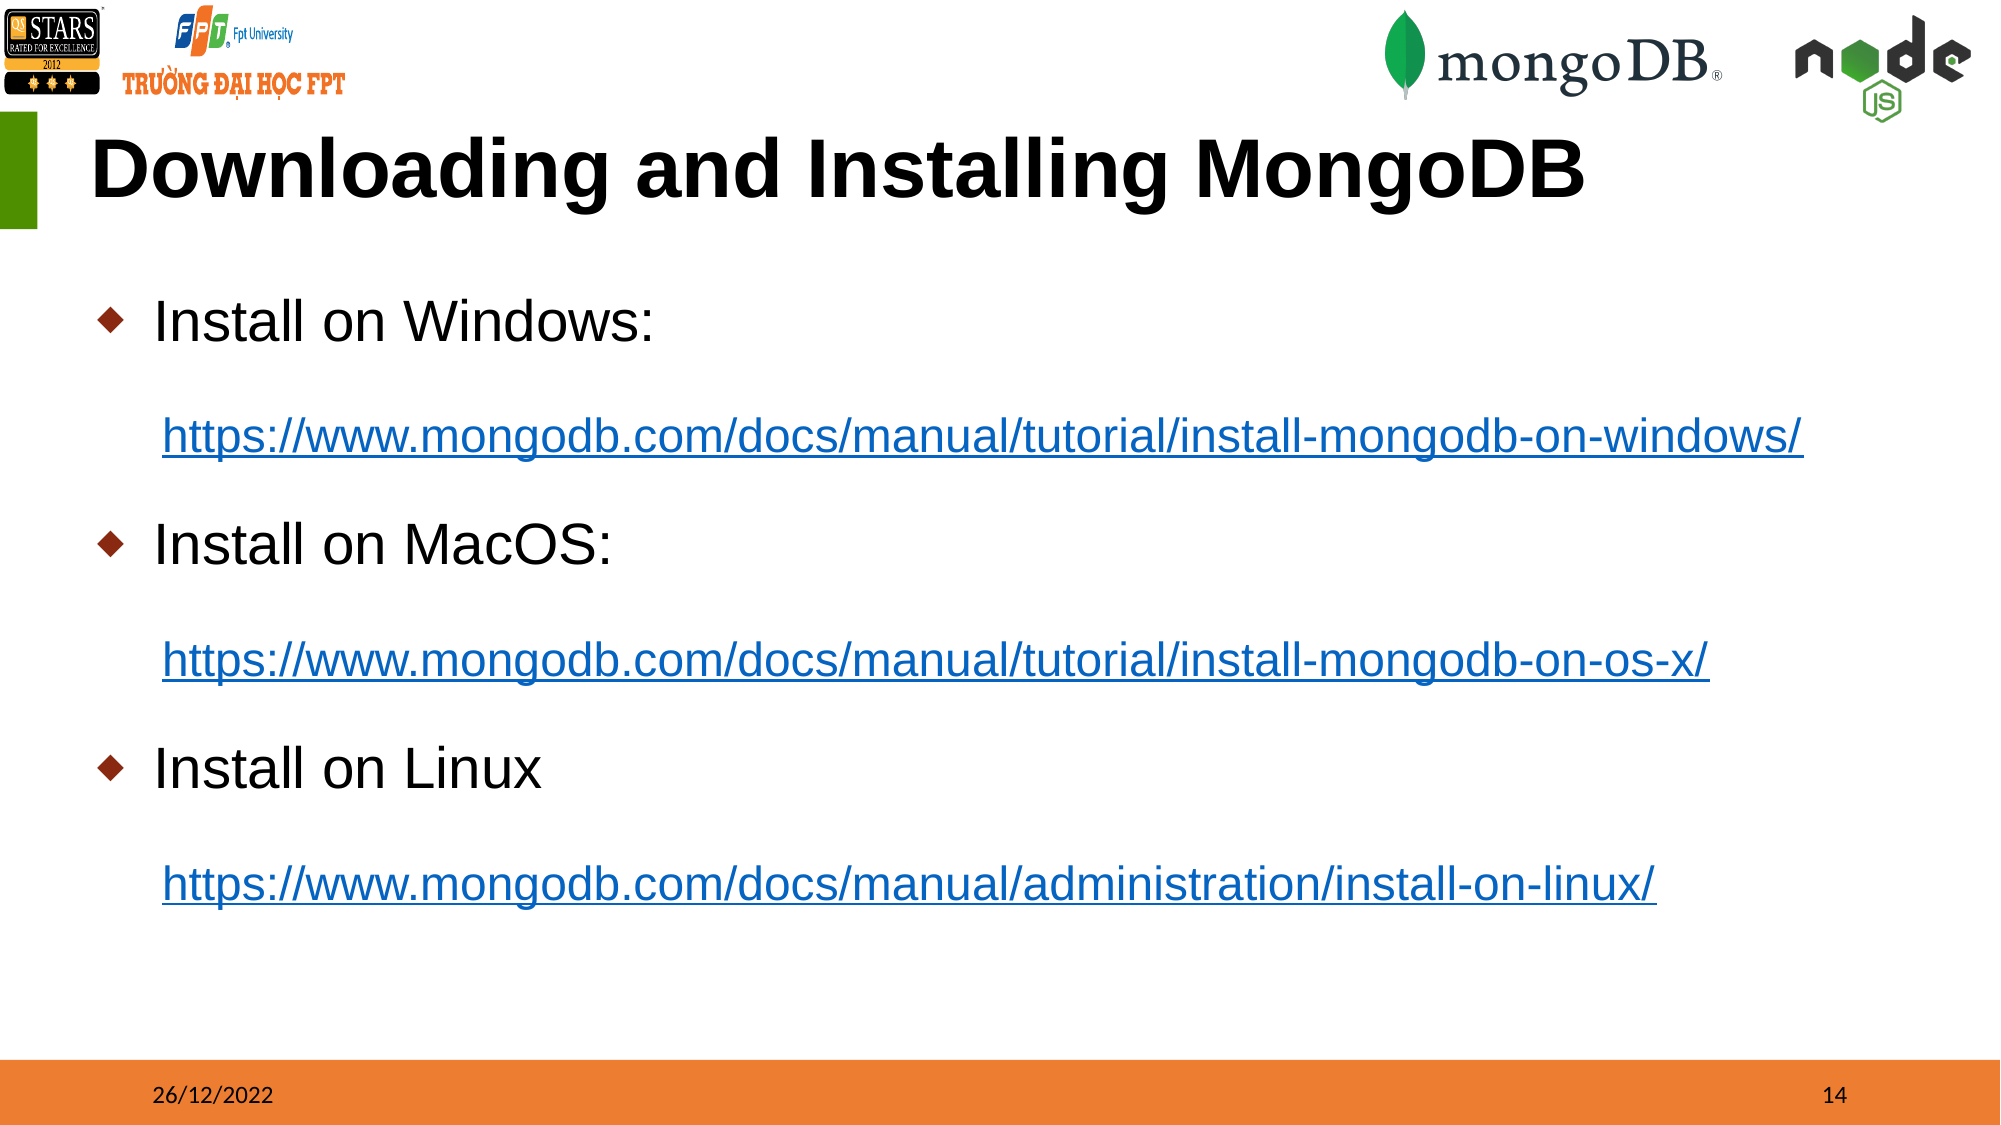

# Downloading and Installing MongoDB
Install on Windows:
    https://www.mongodb.com/docs/manual/tutorial/install-mongodb-on-windows/
Install on MacOS:
    https://www.mongodb.com/docs/manual/tutorial/install-mongodb-on-os-x/
Install on Linux
    https://www.mongodb.com/docs/manual/administration/install-on-linux/
26/12/2022
14